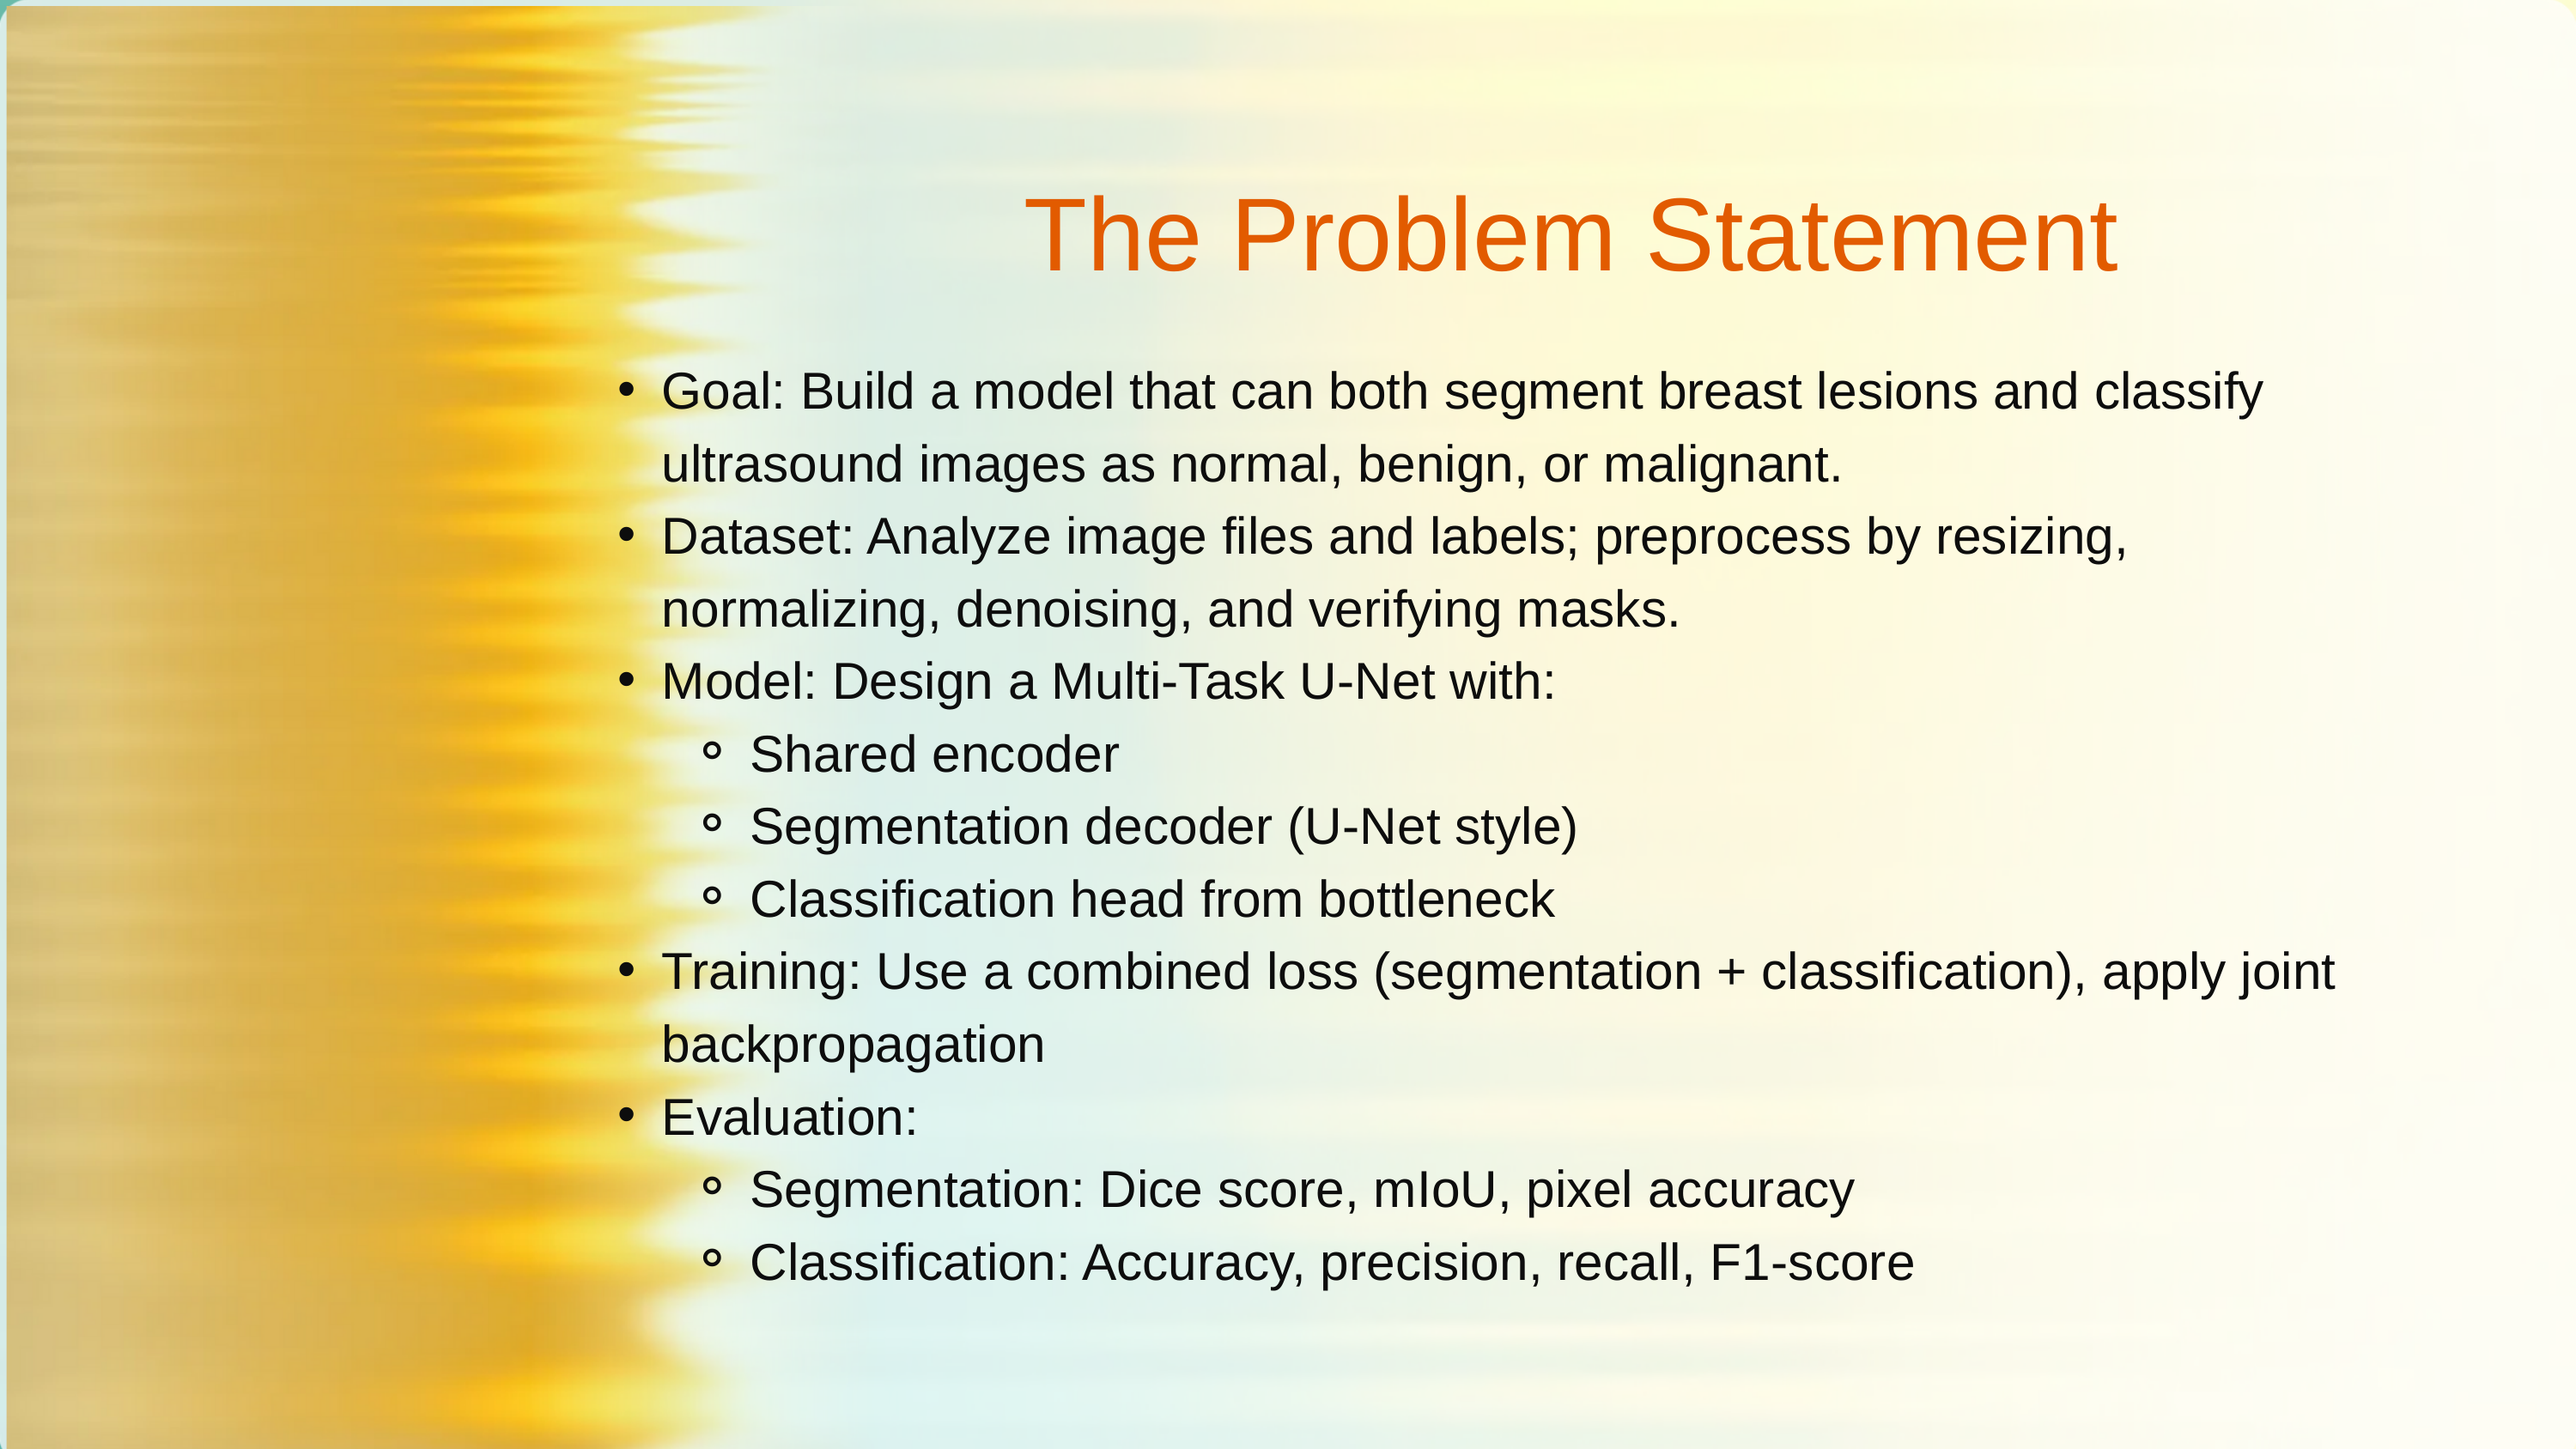

The Problem Statement

Goal: Build a model that can both segment breast lesions and classify ultrasound images as normal, benign, or malignant.
Dataset: Analyze image files and labels; preprocess by resizing, normalizing, denoising, and verifying masks.
Model: Design a Multi-Task U-Net with:
Shared encoder
Segmentation decoder (U-Net style)
Classification head from bottleneck
Training: Use a combined loss (segmentation + classification), apply joint backpropagation
Evaluation:
Segmentation: Dice score, mIoU, pixel accuracy
Classification: Accuracy, precision, recall, F1-score